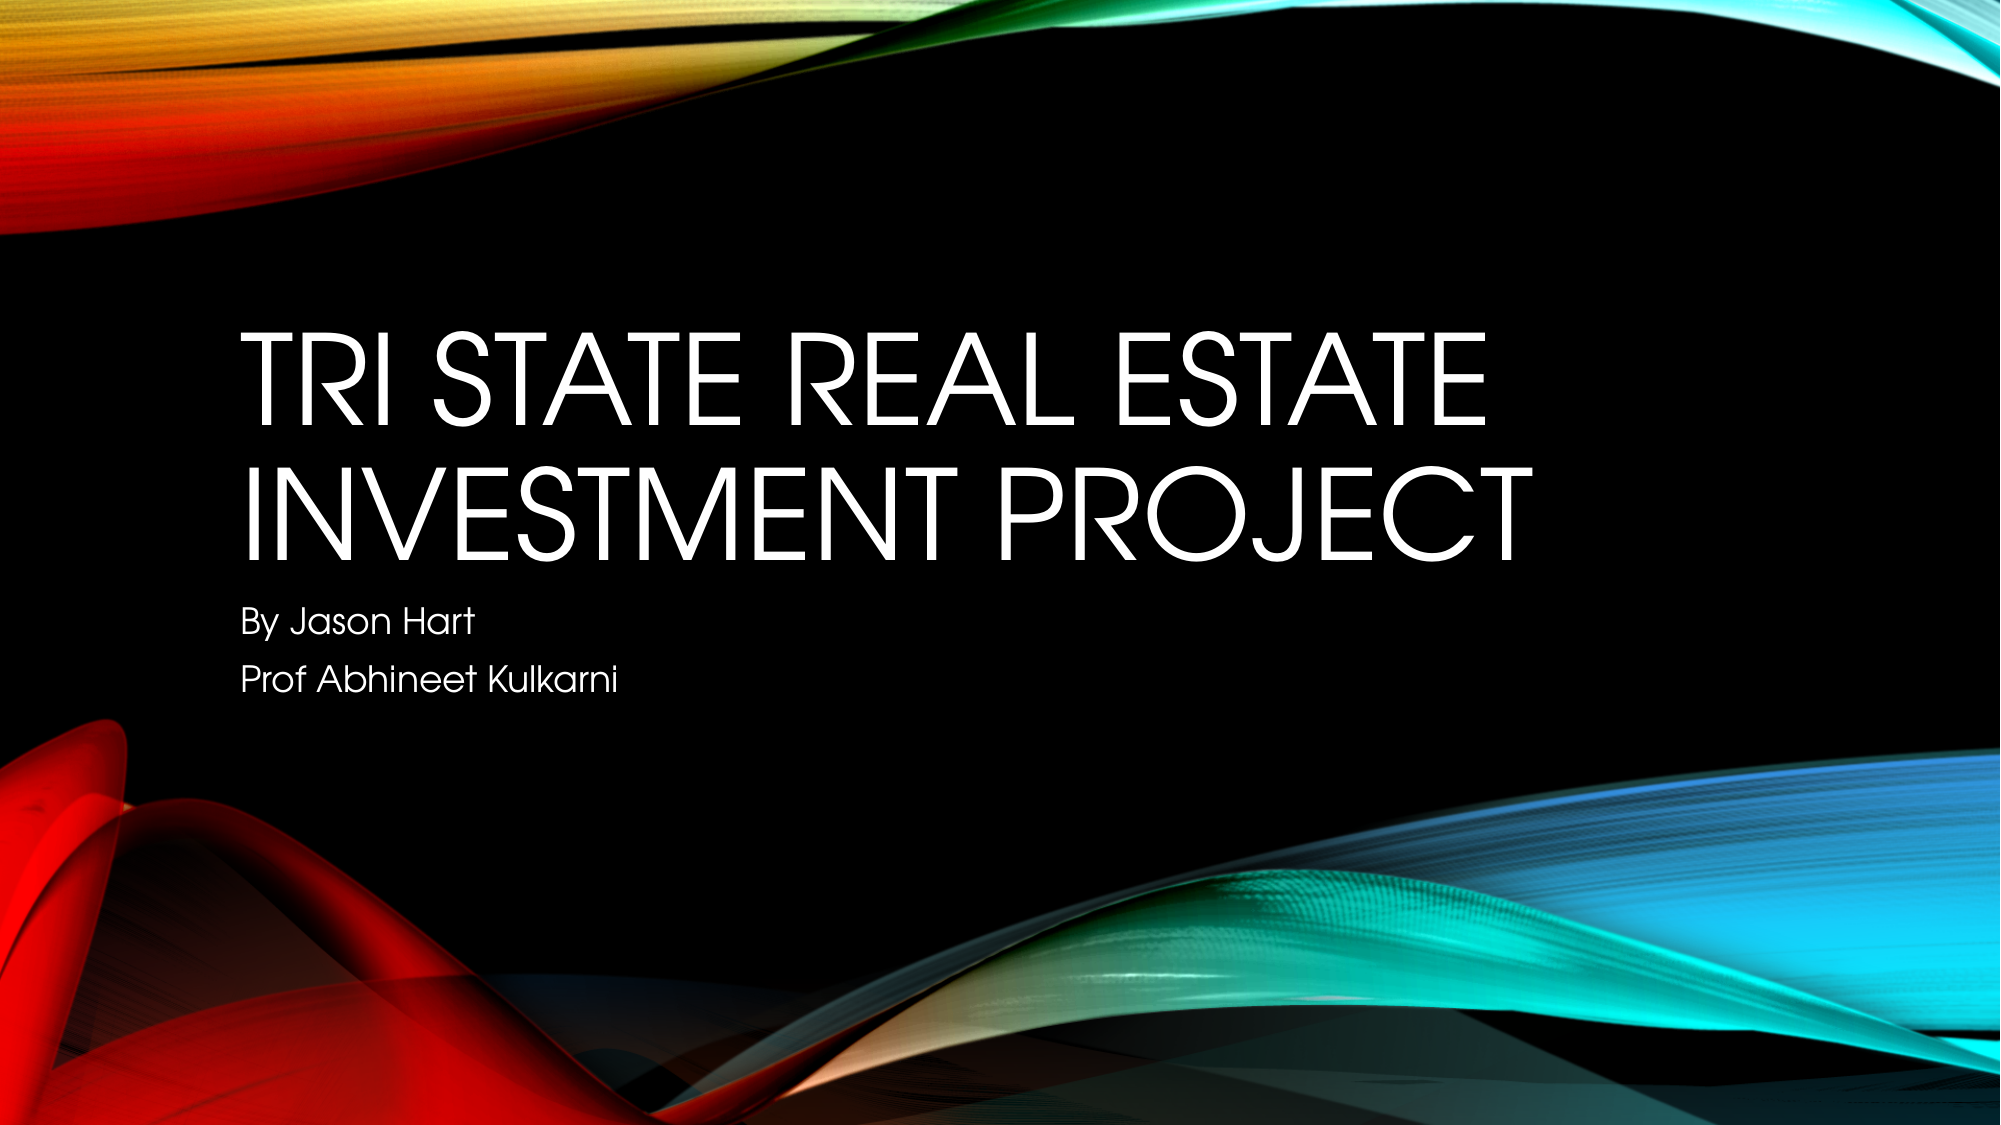

# Tri State Real Estate investment project
By Jason Hart
Prof Abhineet Kulkarni